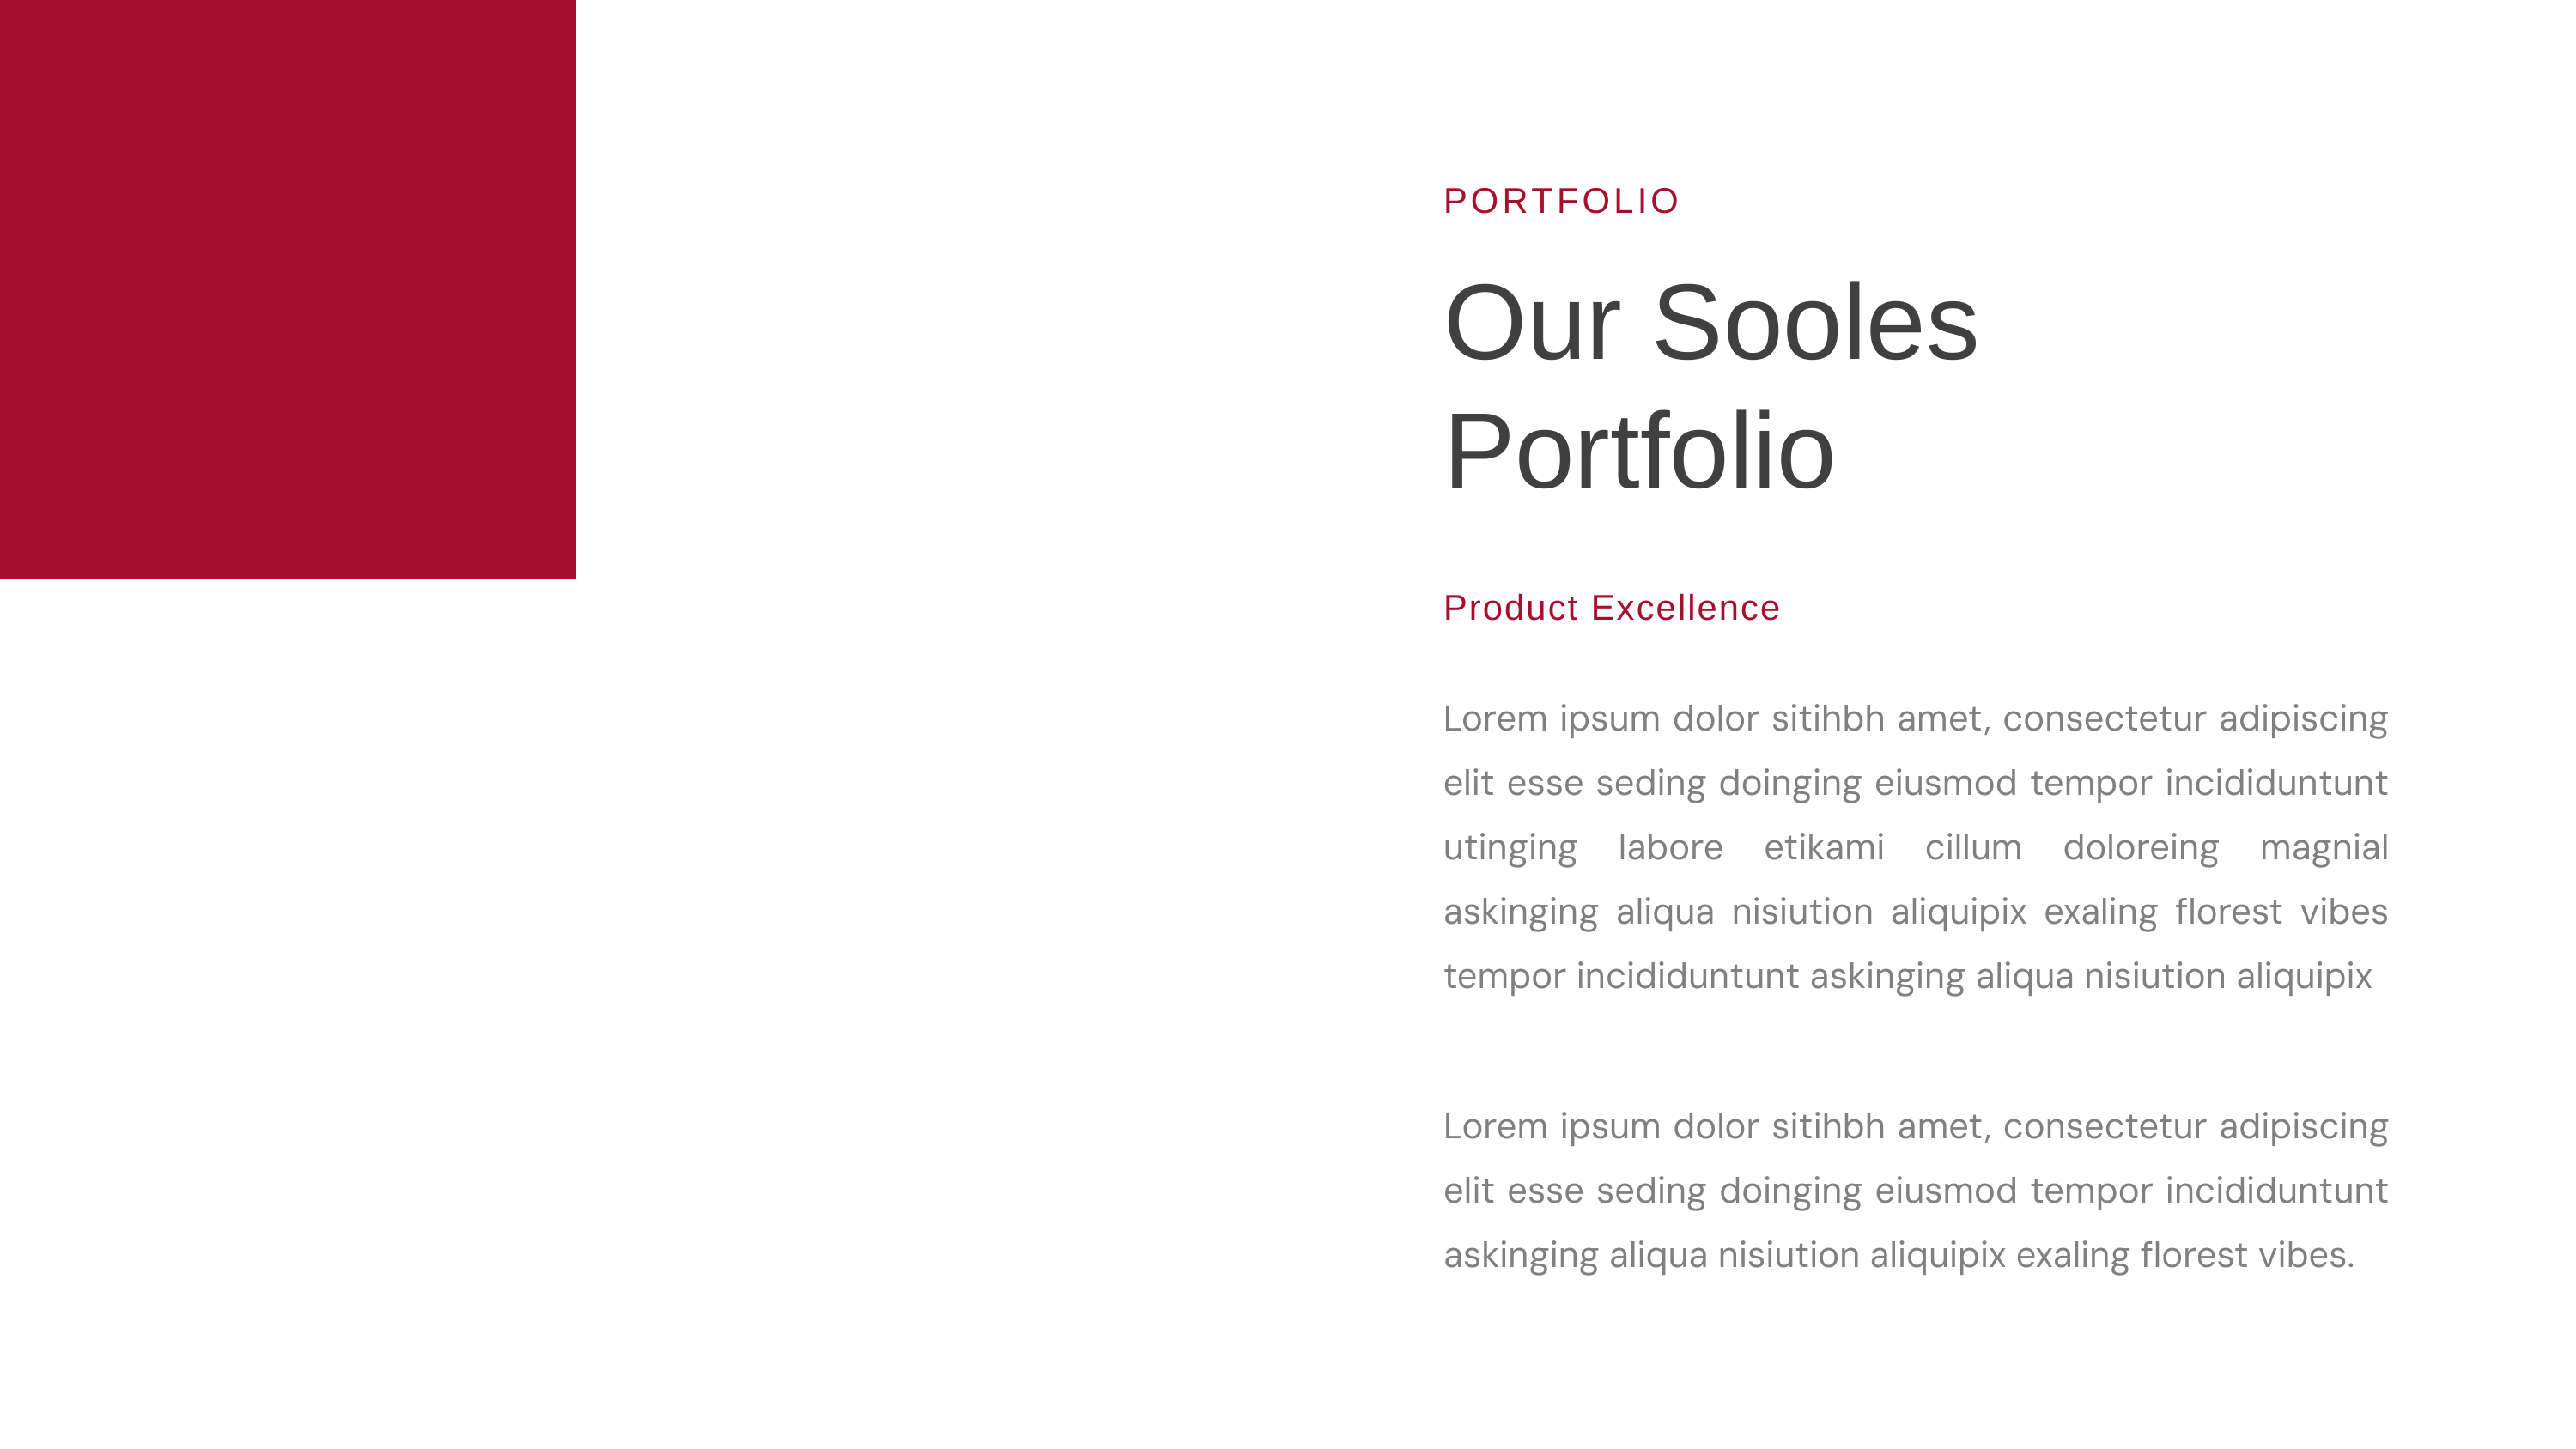

PORTFOLIO

Our Sooles Portfolio
Product Excellence
Lorem ipsum dolor sitihbh amet, consectetur adipiscing elit esse seding doinging eiusmod tempor incididuntunt utinging labore etikami cillum doloreing magnial askinging aliqua nisiution aliquipix exaling florest vibes tempor incididuntunt askinging aliqua nisiution aliquipix

Lorem ipsum dolor sitihbh amet, consectetur adipiscing elit esse seding doinging eiusmod tempor incididuntunt askinging aliqua nisiution aliquipix exaling florest vibes.